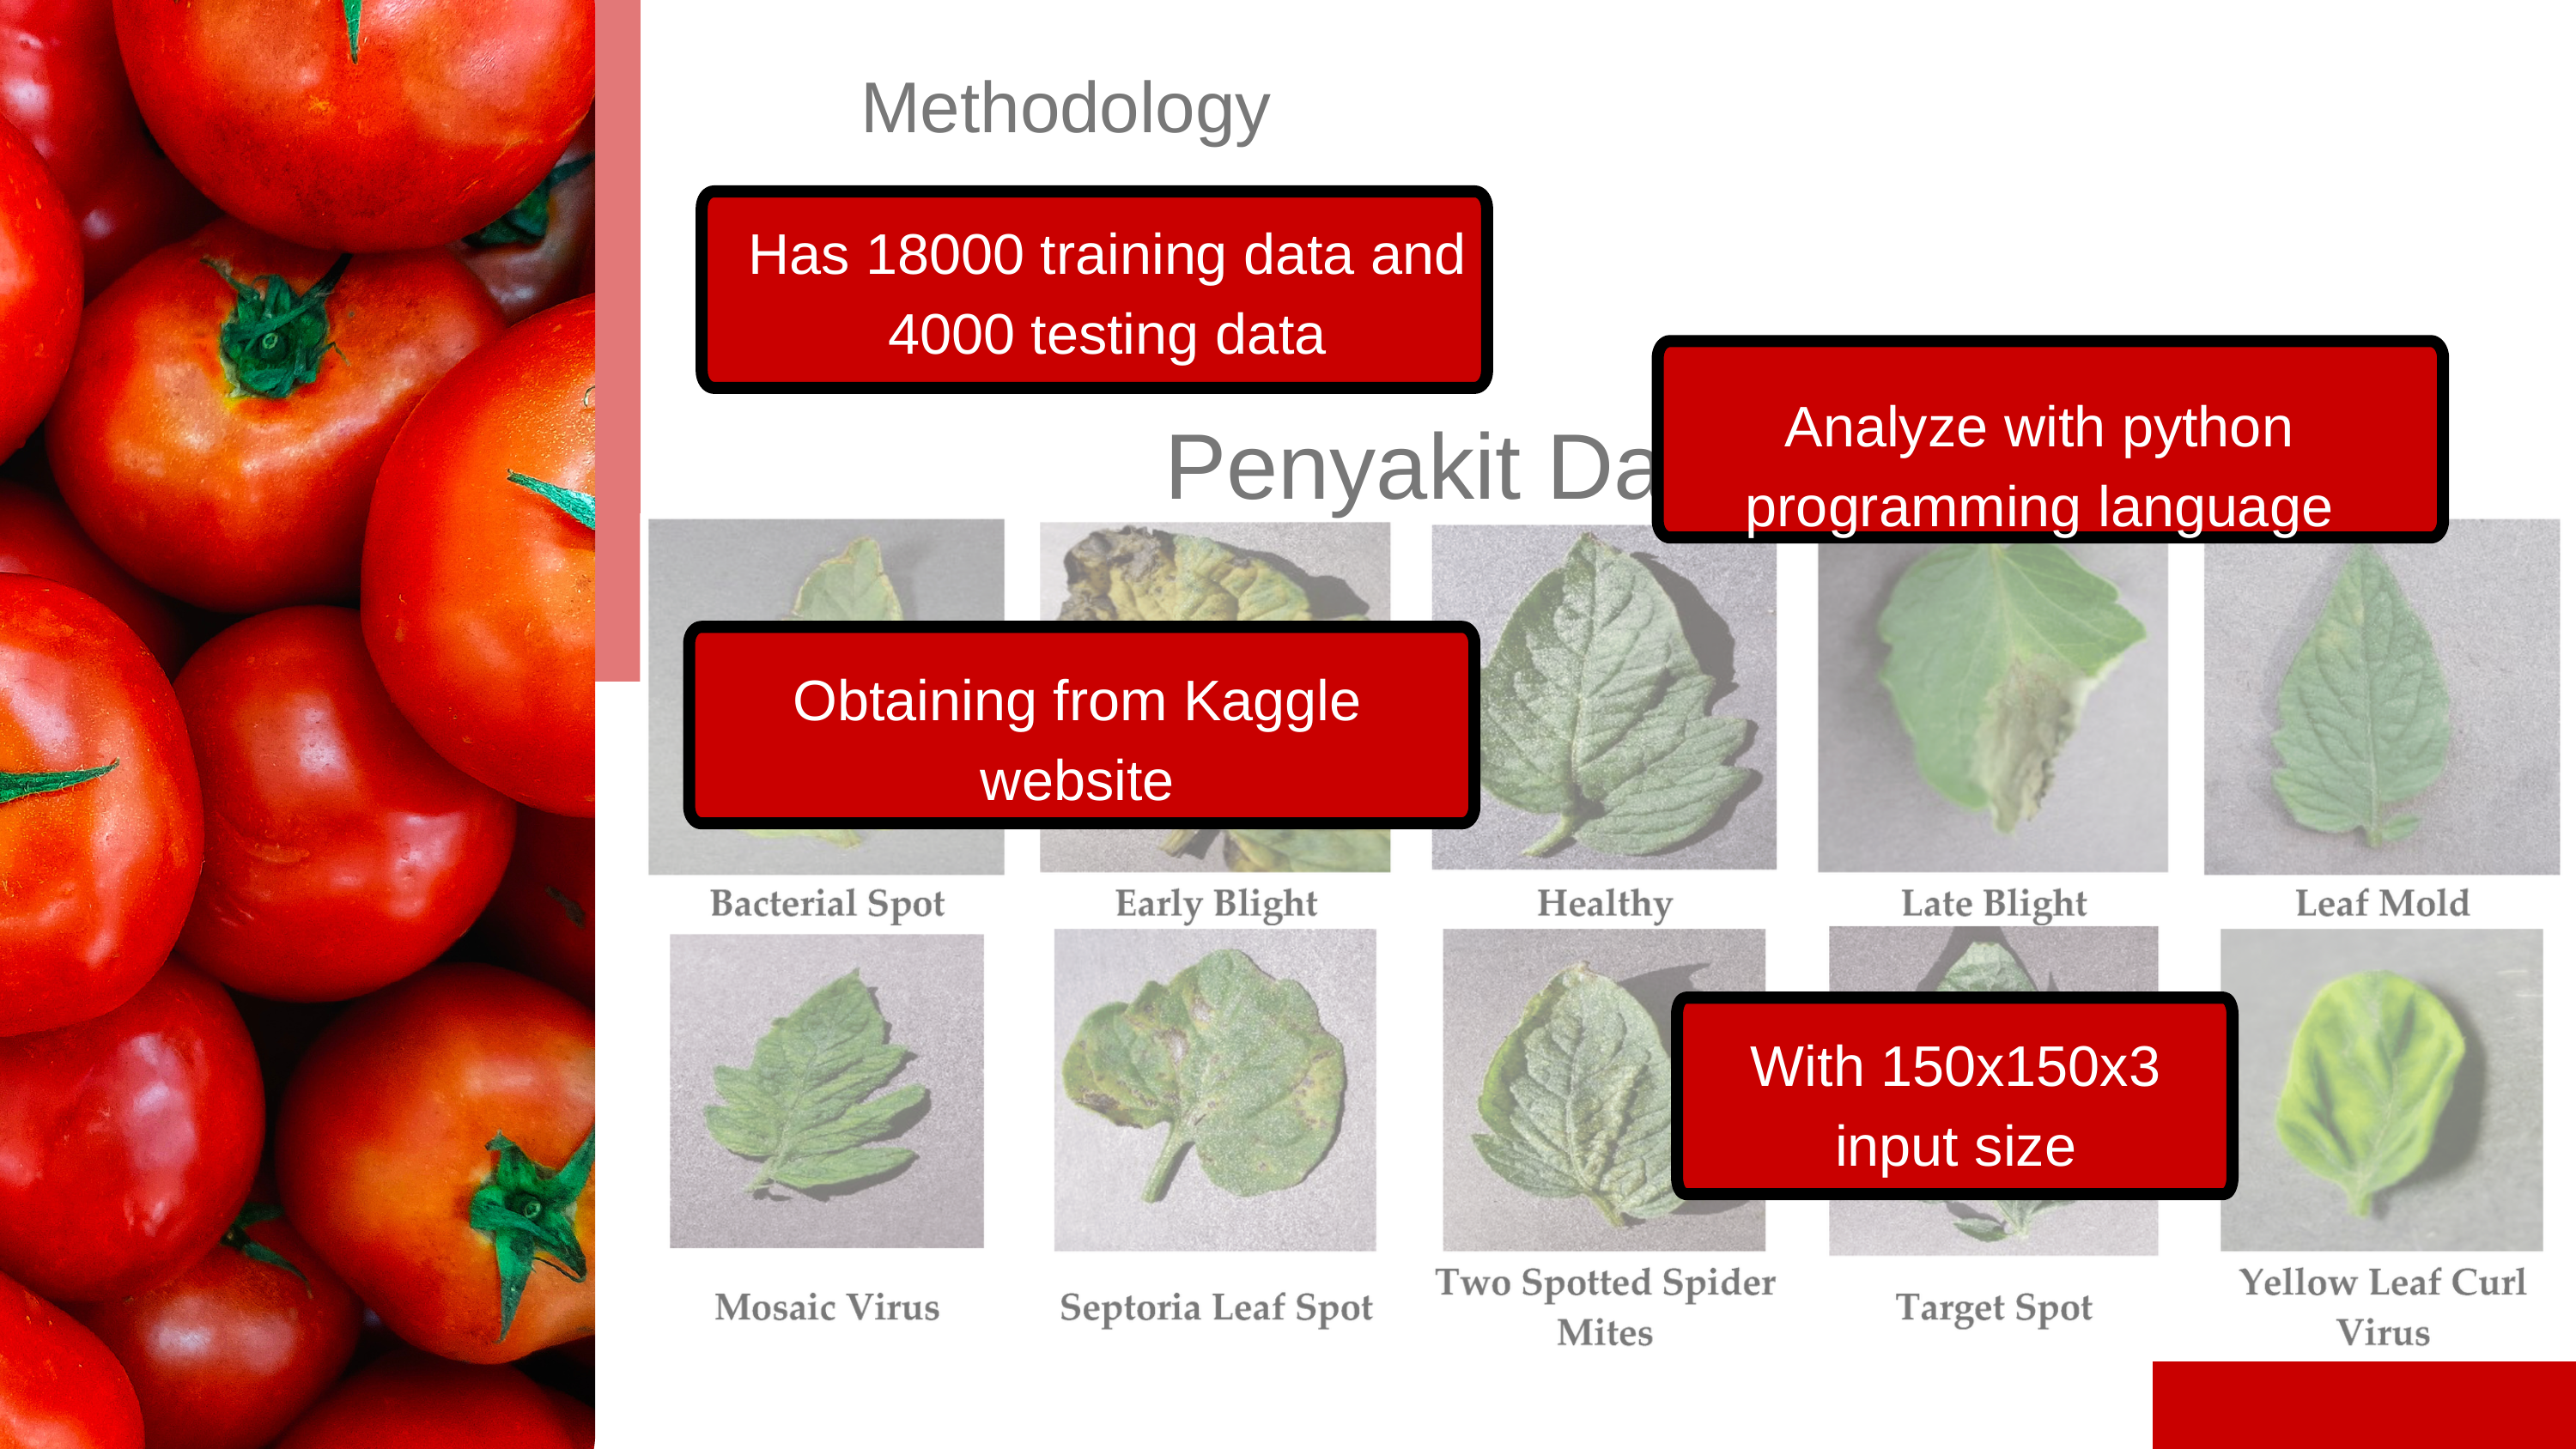

Methodology

Has 18000 training data and 4000 testing data

Analyze with python programming language
Penyakit Daun Tomat

Obtaining from Kaggle website

With 150x150x3 input size